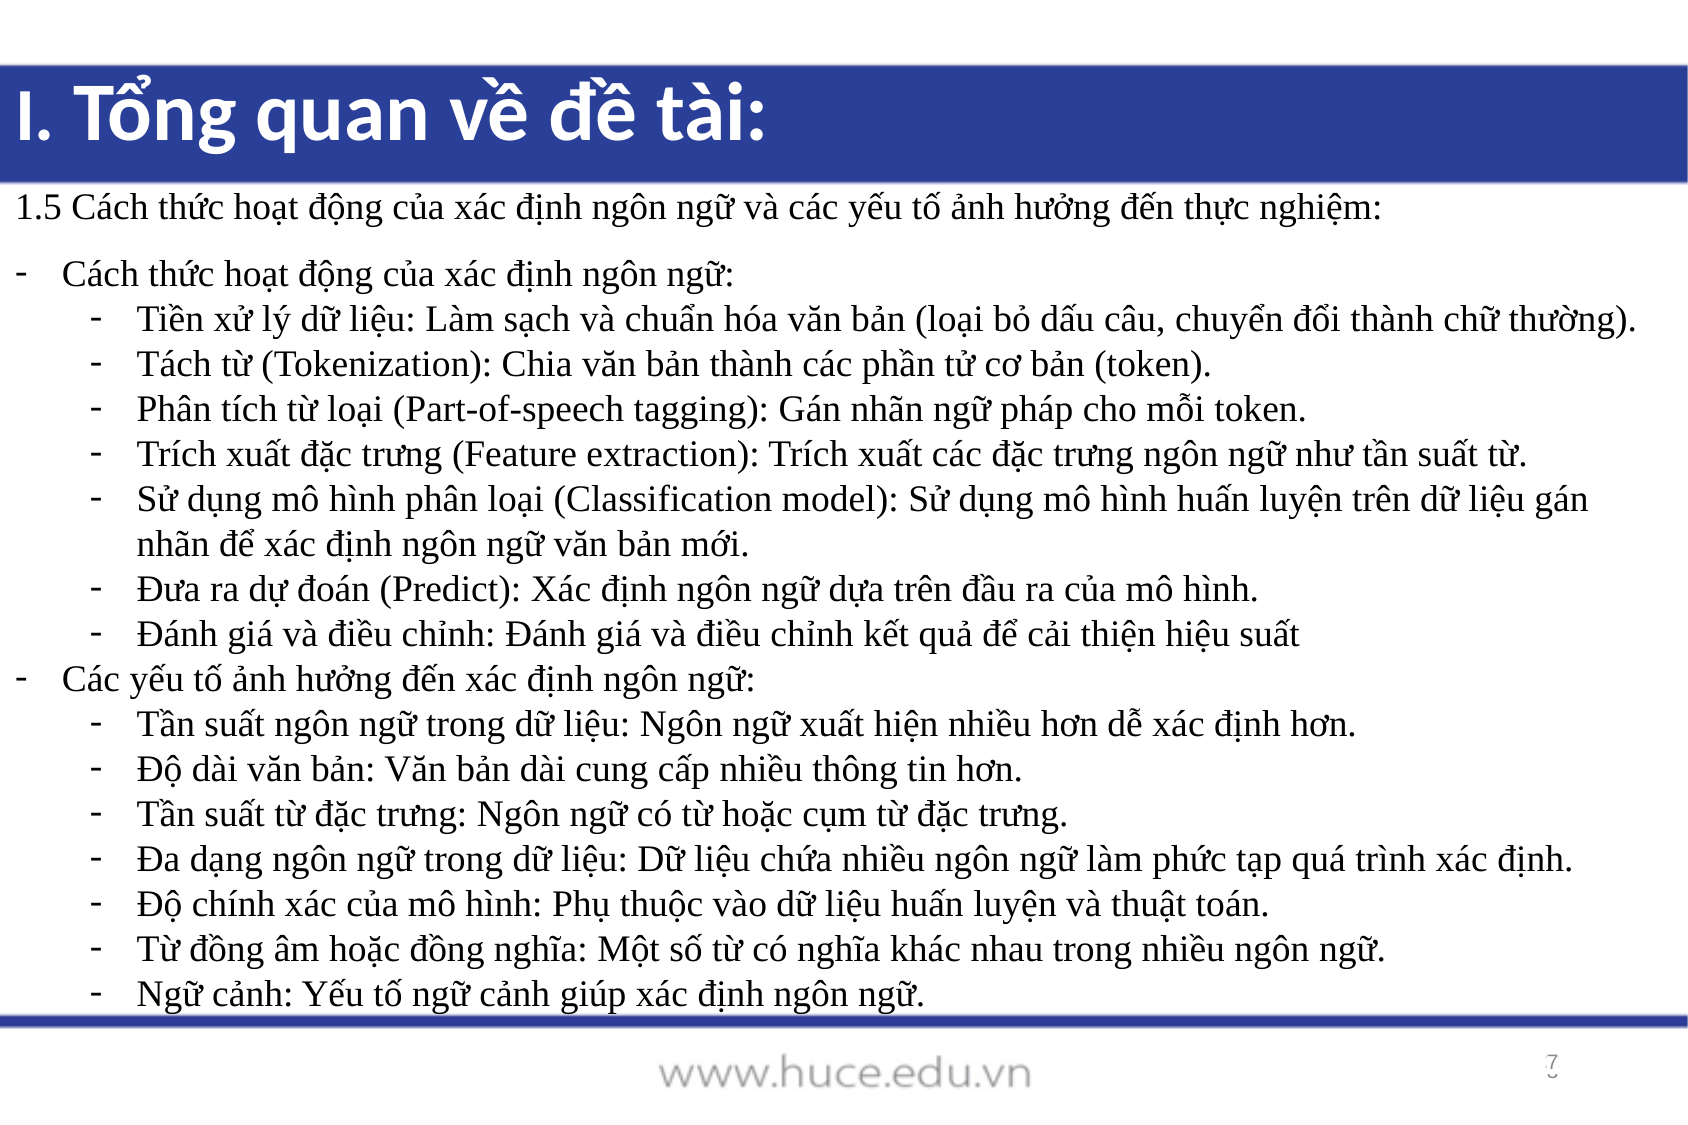

I. Tổng quan về đề tài:
1.5 Cách thức hoạt động của xác định ngôn ngữ và các yếu tố ảnh hưởng đến thực nghiệm:
Cách thức hoạt động của xác định ngôn ngữ:
Tiền xử lý dữ liệu: Làm sạch và chuẩn hóa văn bản (loại bỏ dấu câu, chuyển đổi thành chữ thường).
Tách từ (Tokenization): Chia văn bản thành các phần tử cơ bản (token).
Phân tích từ loại (Part-of-speech tagging): Gán nhãn ngữ pháp cho mỗi token.
Trích xuất đặc trưng (Feature extraction): Trích xuất các đặc trưng ngôn ngữ như tần suất từ.
Sử dụng mô hình phân loại (Classification model): Sử dụng mô hình huấn luyện trên dữ liệu gán nhãn để xác định ngôn ngữ văn bản mới.
Đưa ra dự đoán (Predict): Xác định ngôn ngữ dựa trên đầu ra của mô hình.
Đánh giá và điều chỉnh: Đánh giá và điều chỉnh kết quả để cải thiện hiệu suất
Các yếu tố ảnh hưởng đến xác định ngôn ngữ:
Tần suất ngôn ngữ trong dữ liệu: Ngôn ngữ xuất hiện nhiều hơn dễ xác định hơn.
Độ dài văn bản: Văn bản dài cung cấp nhiều thông tin hơn.
Tần suất từ đặc trưng: Ngôn ngữ có từ hoặc cụm từ đặc trưng.
Đa dạng ngôn ngữ trong dữ liệu: Dữ liệu chứa nhiều ngôn ngữ làm phức tạp quá trình xác định.
Độ chính xác của mô hình: Phụ thuộc vào dữ liệu huấn luyện và thuật toán.
Từ đồng âm hoặc đồng nghĩa: Một số từ có nghĩa khác nhau trong nhiều ngôn ngữ.
Ngữ cảnh: Yếu tố ngữ cảnh giúp xác định ngôn ngữ.
7
3